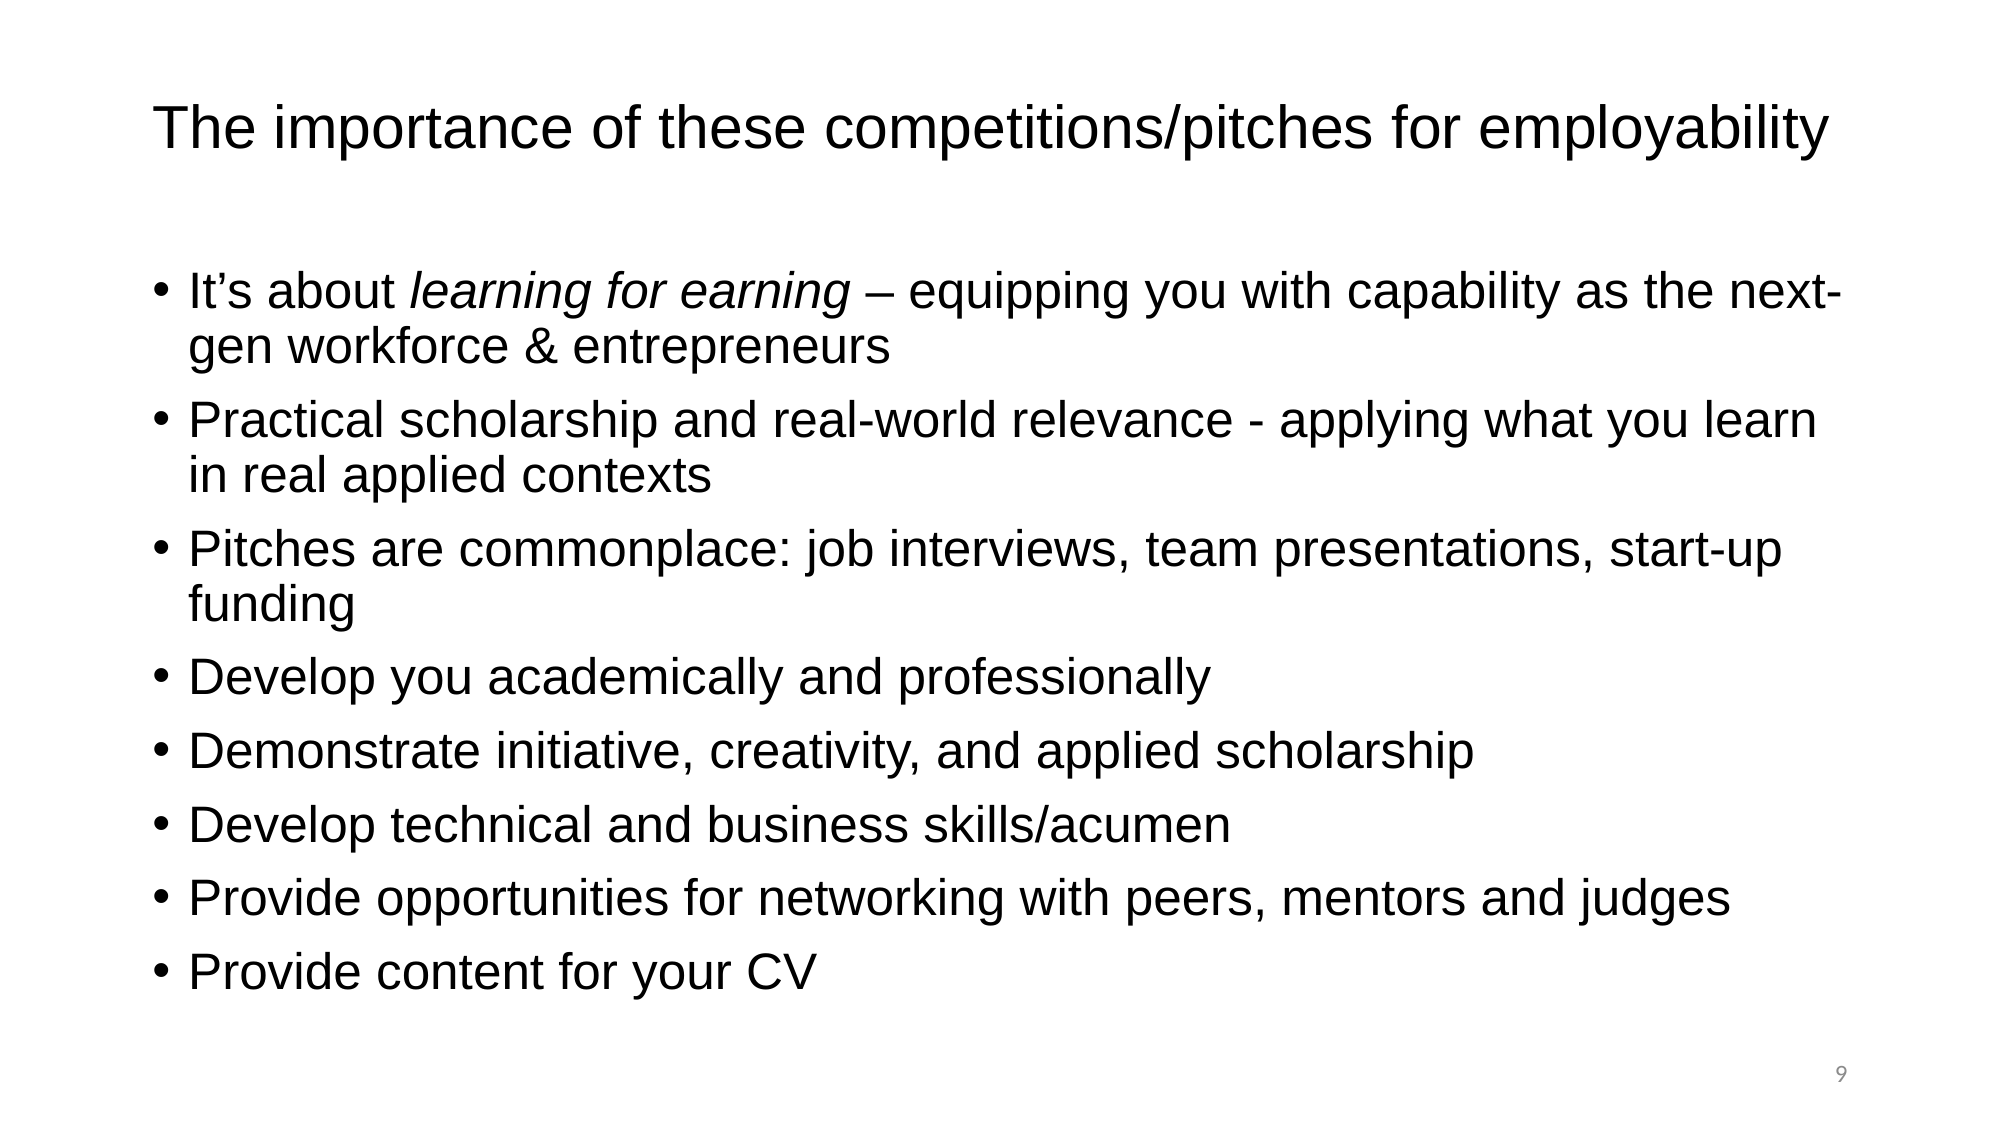

# The importance of these competitions/pitches for employability
It’s about learning for earning – equipping you with capability as the next-gen workforce & entrepreneurs
Practical scholarship and real-world relevance - applying what you learn in real applied contexts
Pitches are commonplace: job interviews, team presentations, start-up funding
Develop you academically and professionally
Demonstrate initiative, creativity, and applied scholarship
Develop technical and business skills/acumen
Provide opportunities for networking with peers, mentors and judges
Provide content for your CV
9